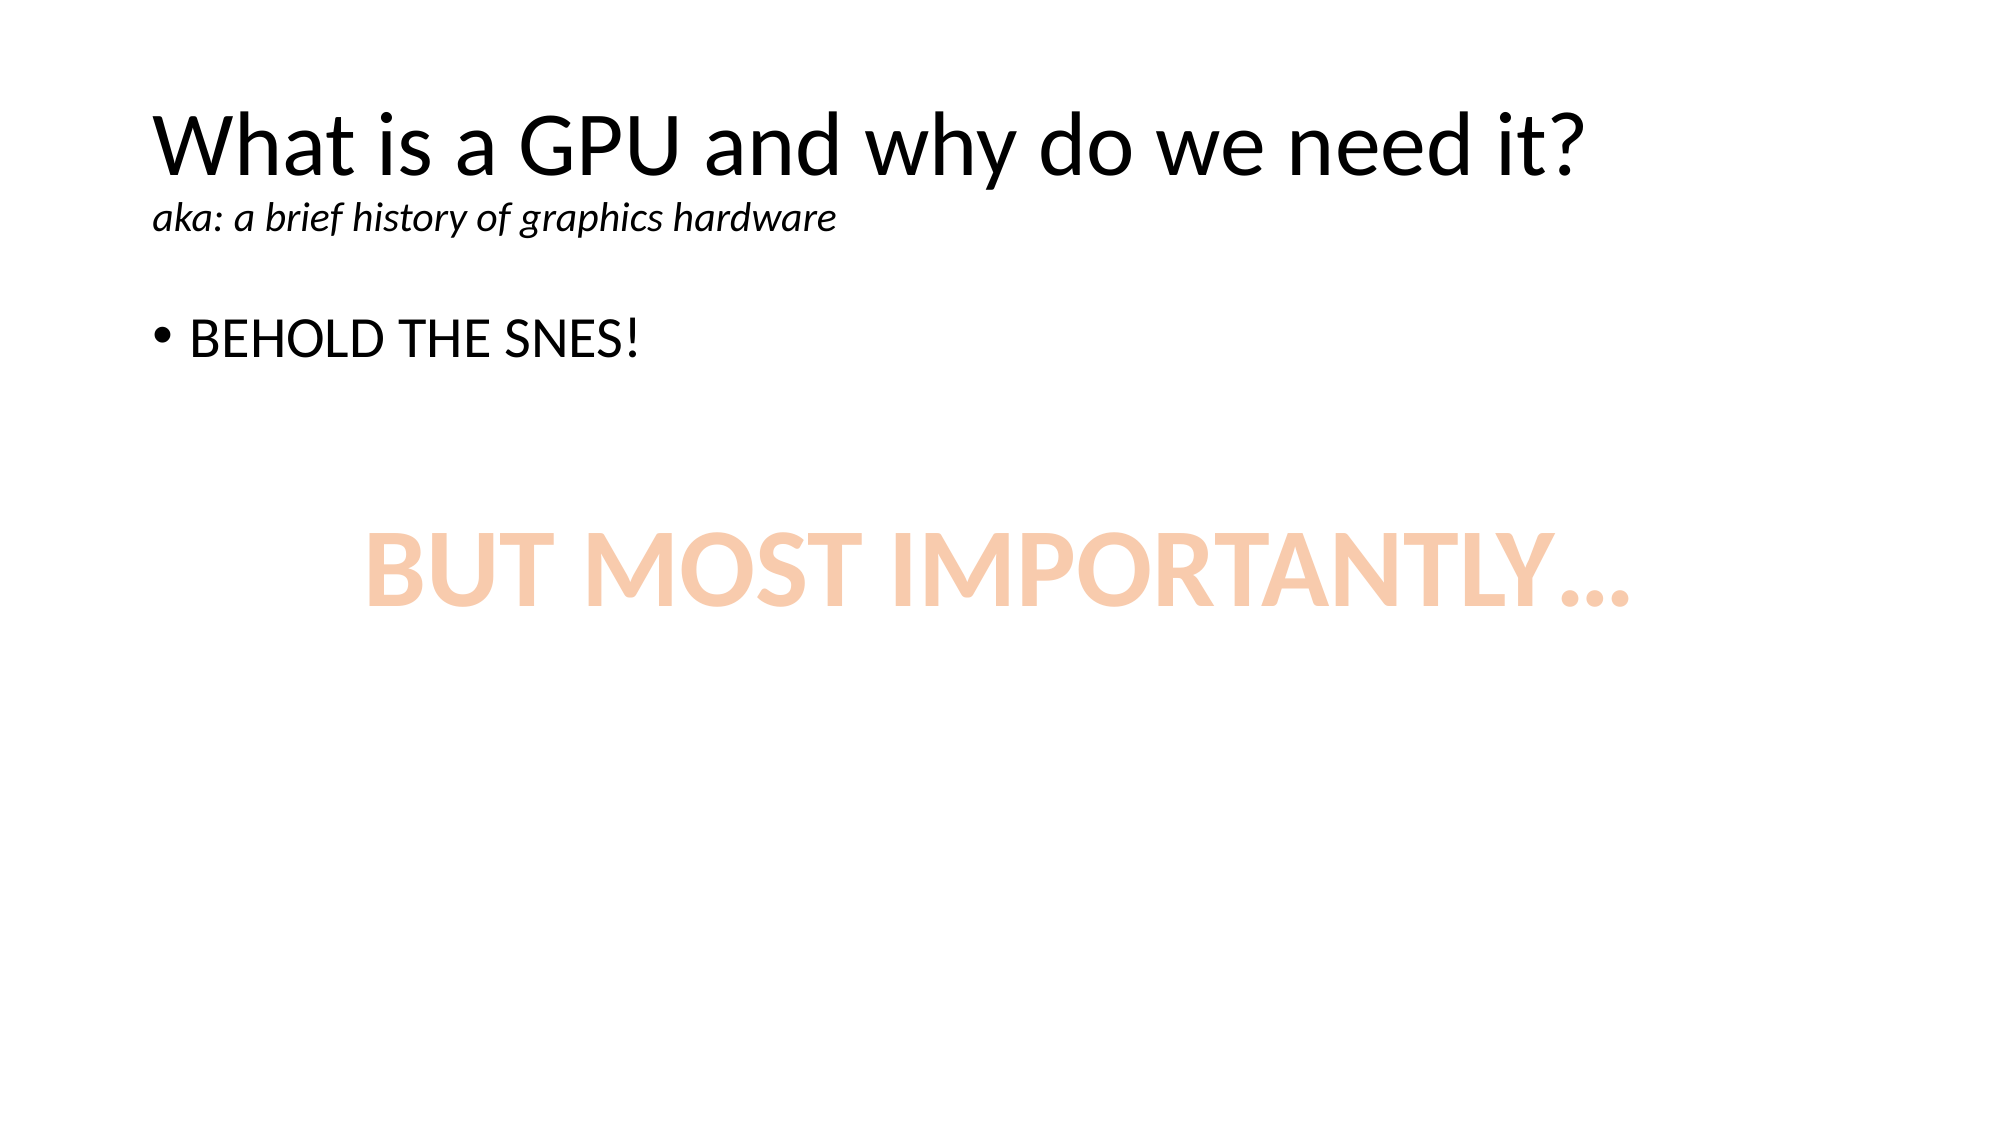

# What is a GPU and why do we need it? aka: a brief history of graphics hardware
BEHOLD THE SNES!
BUT MOST IMPORTANTLY…